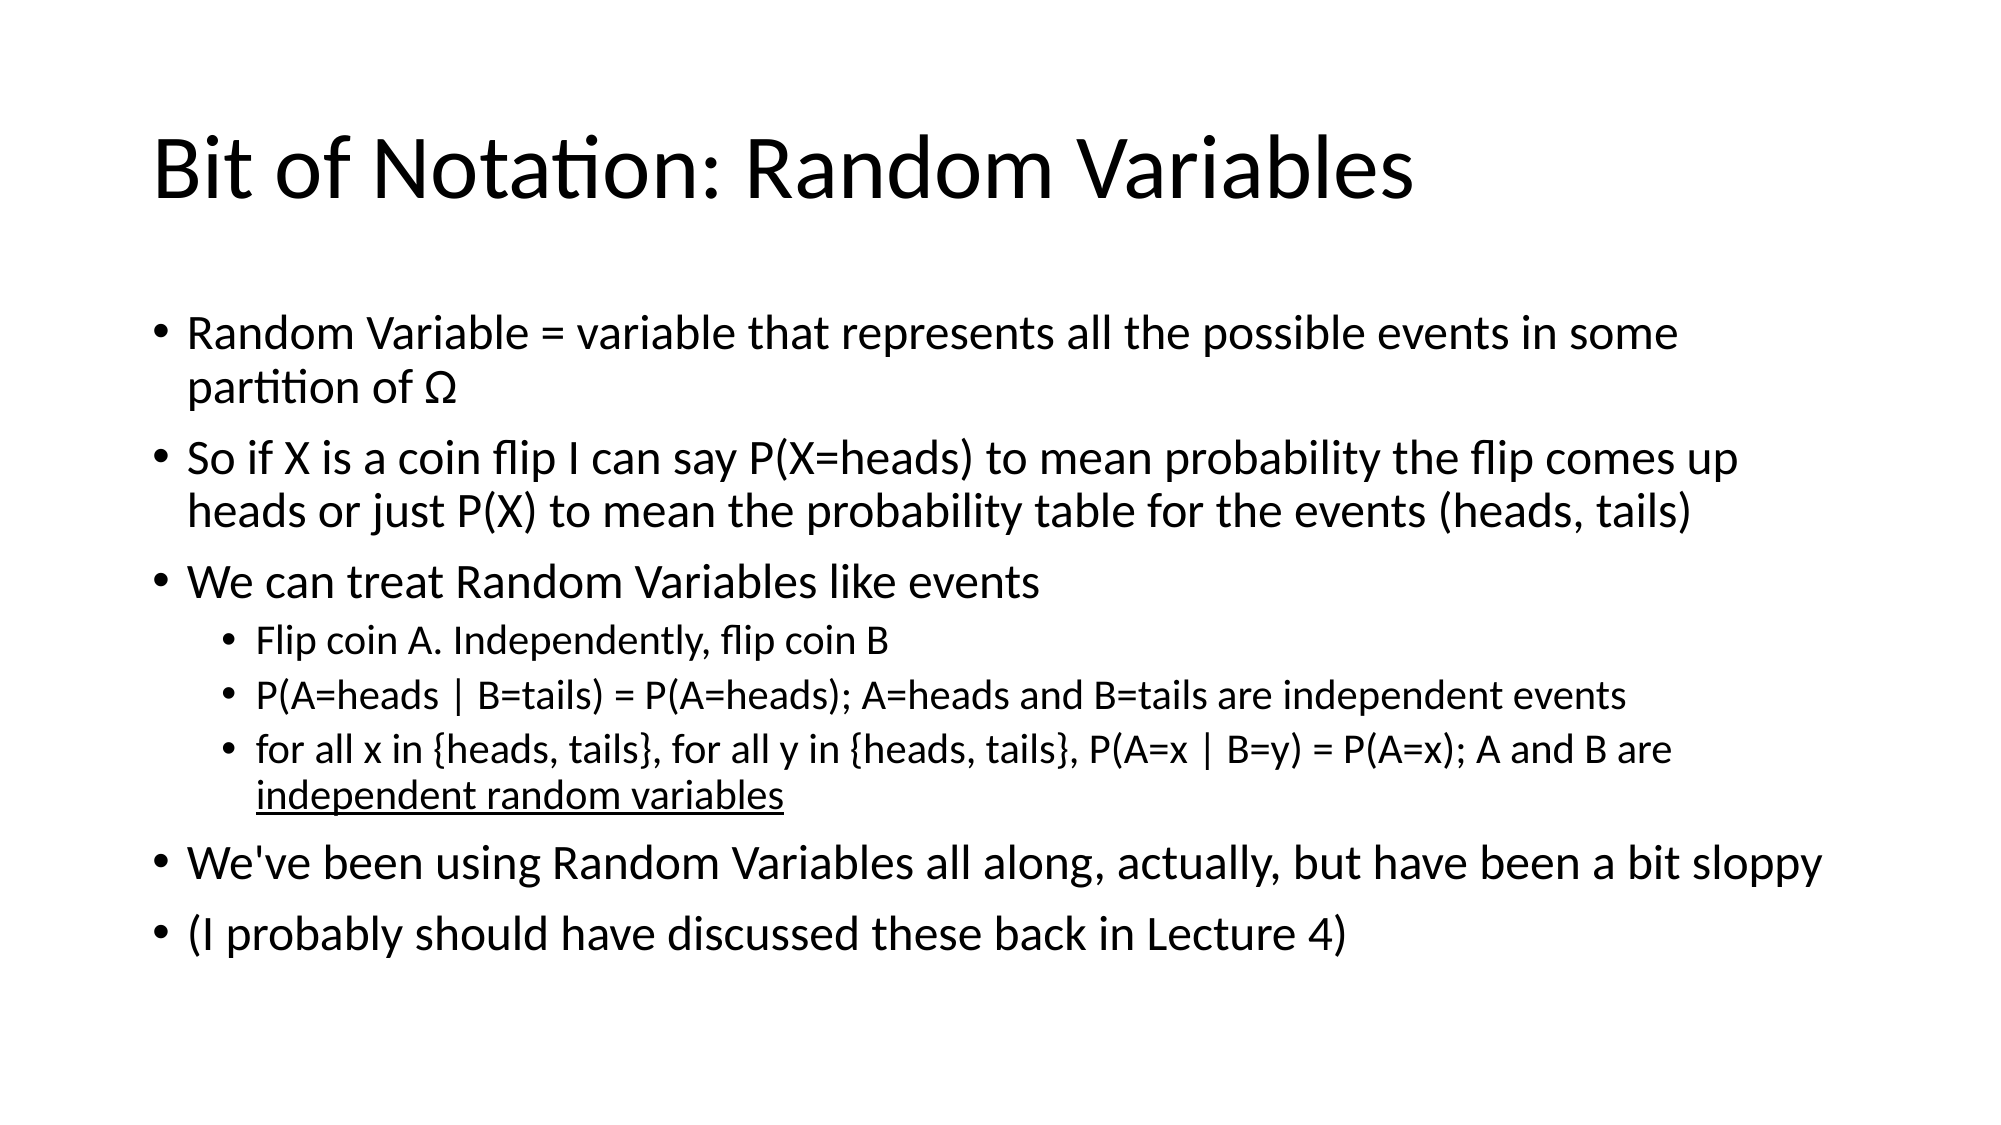

# Bit of Notation: Random Variables
Random Variable = variable that represents all the possible events in some partition of Ω
So if X is a coin flip I can say P(X=heads) to mean probability the flip comes up heads or just P(X) to mean the probability table for the events (heads, tails)
We can treat Random Variables like events
Flip coin A. Independently, flip coin B
P(A=heads | B=tails) = P(A=heads); A=heads and B=tails are independent events
for all x in {heads, tails}, for all y in {heads, tails}, P(A=x | B=y) = P(A=x); A and B are independent random variables
We've been using Random Variables all along, actually, but have been a bit sloppy
(I probably should have discussed these back in Lecture 4)